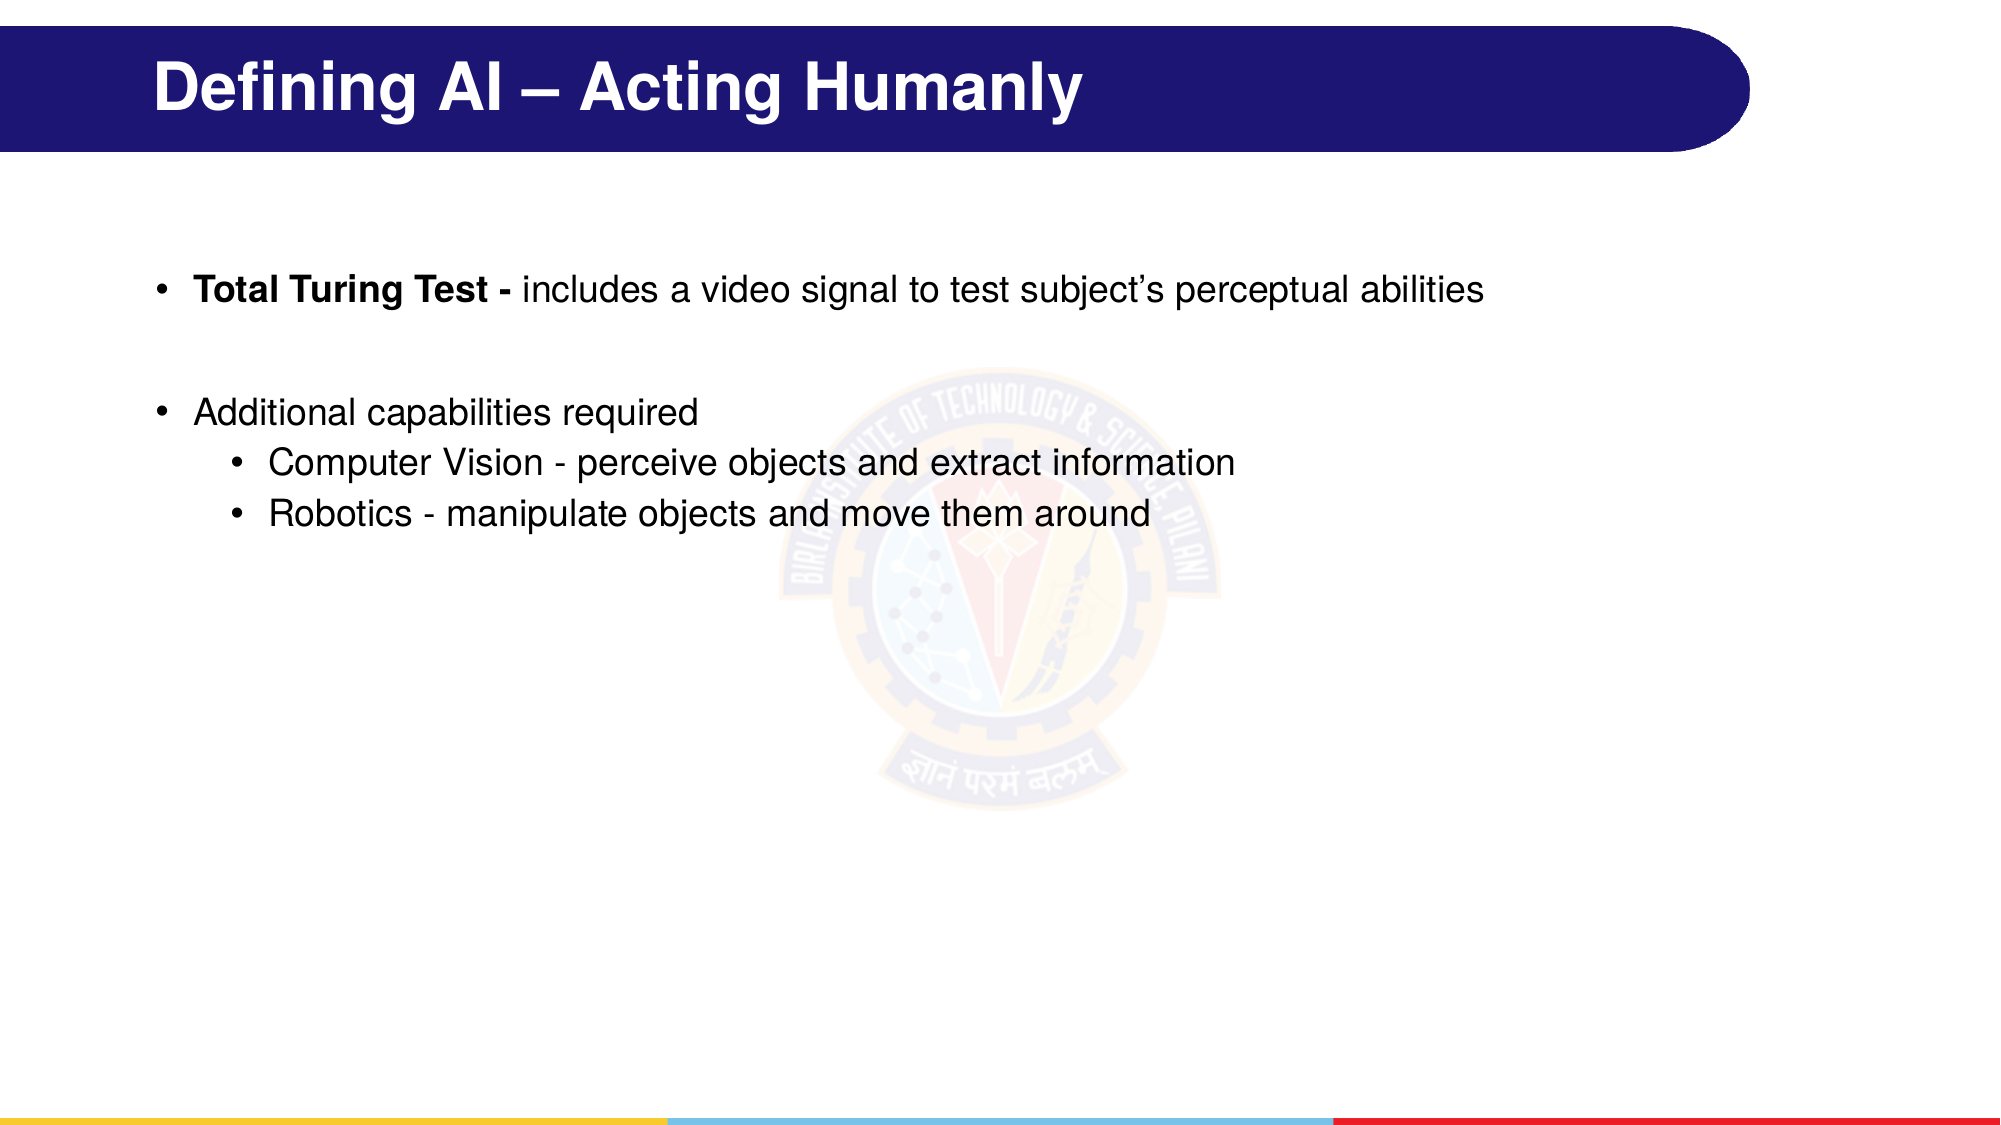

# Defining AI – Acting Humanly

Total Turing Test - includes a video signal to test subject’s perceptual abilities

Additional capabilities required
Computer Vision - perceive objects and extract information
Robotics - manipulate objects and move them around